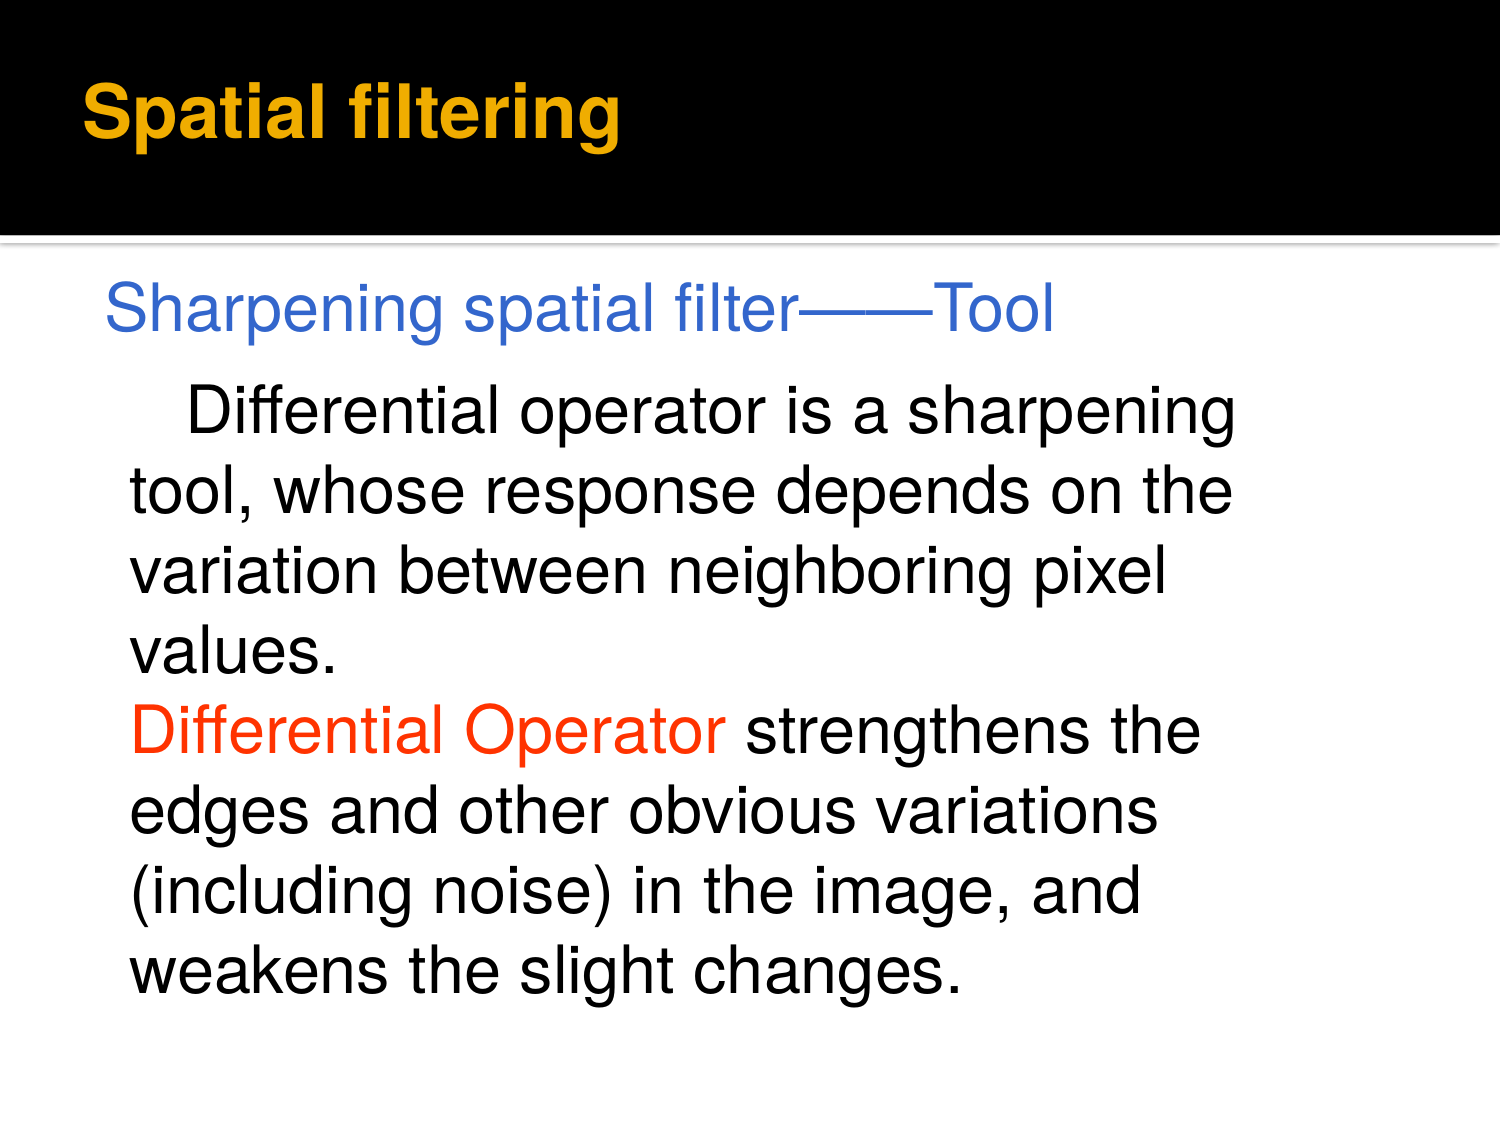

# Spatial filtering
Sharpening spatial filter——Tool
   Differential operator is a sharpening tool, whose response depends on the variation between neighboring pixel values.
Differential Operator strengthens the edges and other obvious variations (including noise) in the image, and weakens the slight changes.